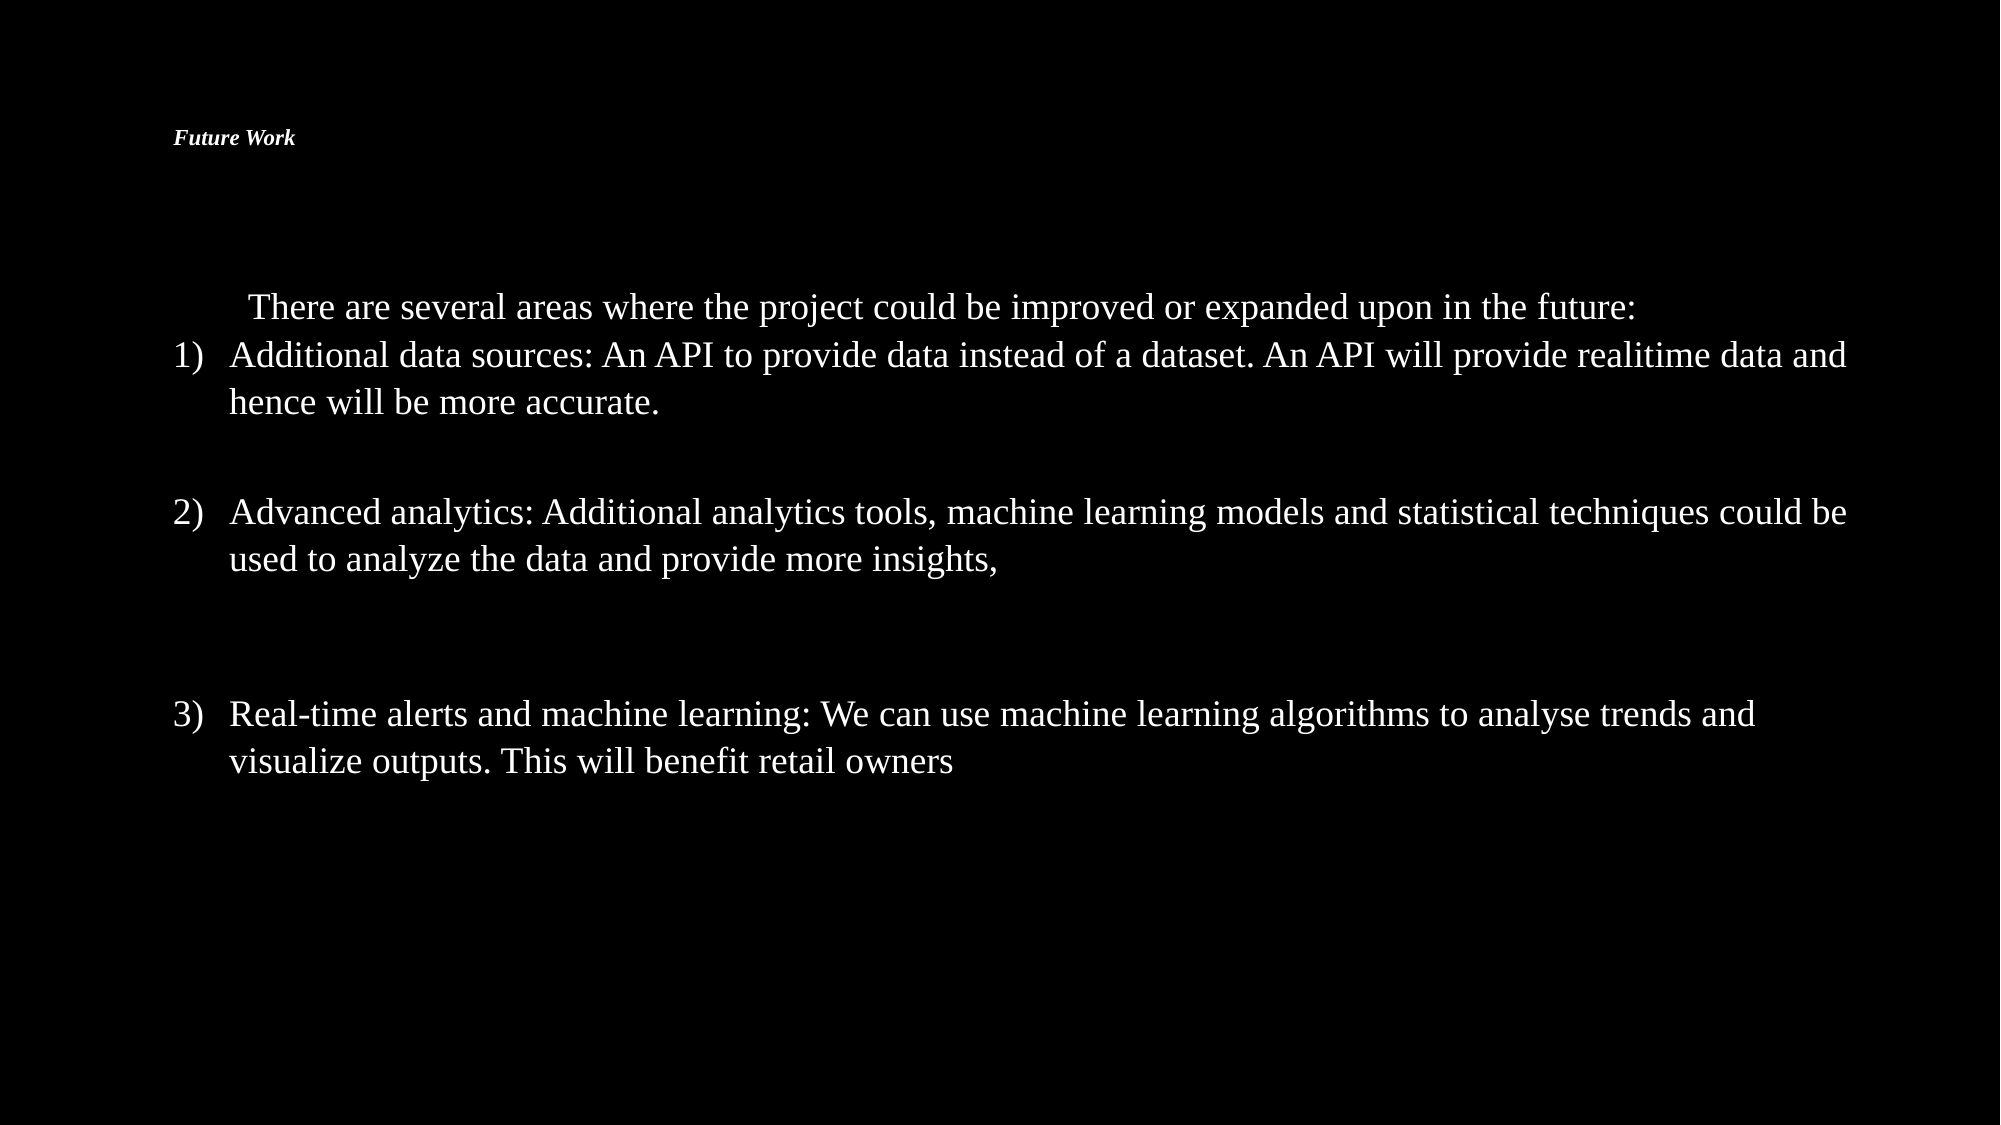

# Future Work
There are several areas where the project could be improved or expanded upon in the future:
Additional data sources: An API to provide data instead of a dataset. An API will provide realitime data and hence will be more accurate.

Advanced analytics: Additional analytics tools, machine learning models and statistical techniques could be used to analyze the data and provide more insights,

Real-time alerts and machine learning: We can use machine learning algorithms to analyse trends and visualize outputs. This will benefit retail owners